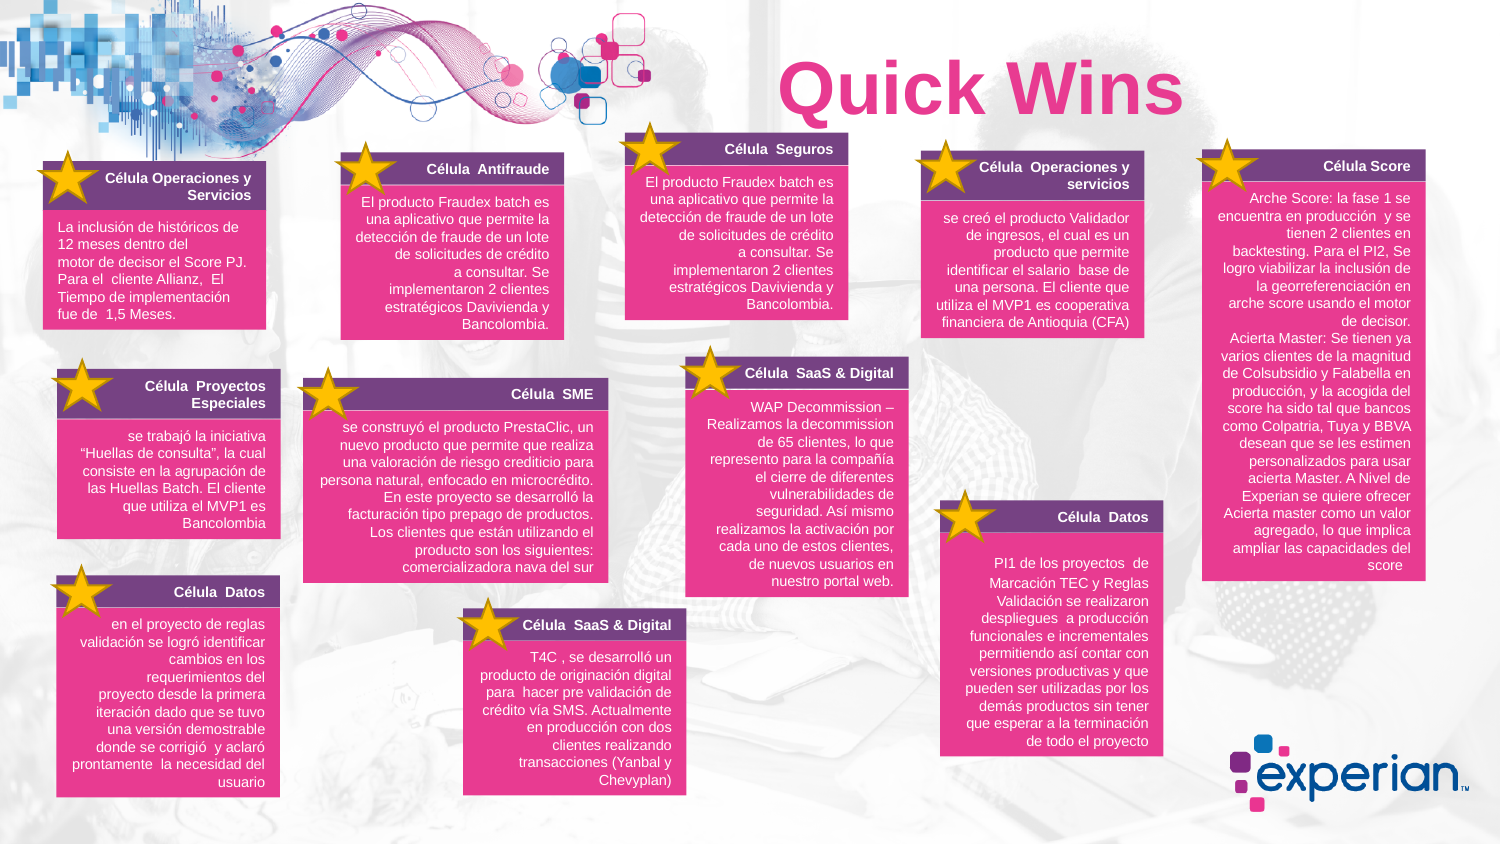

Quick Wins

 Célula  Seguros
El producto Fraudex batch es una aplicativo que permite la detección de fraude de un lote de solicitudes de crédito a consultar. Se implementaron 2 clientes estratégicos Davivienda y Bancolombia.

 Célula Score
Arche Score: la fase 1 se encuentra en producción  y se tienen 2 clientes en backtesting. Para el PI2, Se logro viabilizar la inclusión de la georreferenciación en arche score usando el motor de decisor.
Acierta Master: Se tienen ya varios clientes de la magnitud de Colsubsidio y Falabella en producción, y la acogida del score ha sido tal que bancos como Colpatria, Tuya y BBVA desean que se les estimen personalizados para usar acierta Master. A Nivel de Experian se quiere ofrecer Acierta master como un valor agregado, lo que implica ampliar las capacidades del score

 Célula  Operaciones y servicios
se creó el producto Validador de ingresos, el cual es un producto que permite identificar el salario  base de una persona. El cliente que utiliza el MVP1 es cooperativa financiera de Antioquia (CFA)

 Célula  Antifraude
El producto Fraudex batch es una aplicativo que permite la detección de fraude de un lote de solicitudes de crédito a consultar. Se implementaron 2 clientes estratégicos Davivienda y Bancolombia.

 Célula Operaciones y Servicios
La inclusión de históricos de 12 meses dentro del motor de decisor el Score PJ. Para el  cliente Allianz,  El Tiempo de implementación fue de  1,5 Meses.

 Célula  SaaS & Digital
WAP Decommission – Realizamos la decommission de 65 clientes, lo que represento para la compañía el cierre de diferentes vulnerabilidades de seguridad. Así mismo realizamos la activación por cada uno de estos clientes, de nuevos usuarios en nuestro portal web.

 Célula  Proyectos Especiales
se trabajó la iniciativa “Huellas de consulta”, la cual consiste en la agrupación de las Huellas Batch. El cliente que utiliza el MVP1 es Bancolombia

 Célula  SME
se construyó el producto PrestaClic, un nuevo producto que permite que realiza una valoración de riesgo crediticio para persona natural, enfocado en microcrédito. En este proyecto se desarrolló la facturación tipo prepago de productos.  Los clientes que están utilizando el producto son los siguientes: comercializadora nava del sur

 Célula  Datos
 PI1 de los proyectos  de Marcación TEC y Reglas Validación se realizaron despliegues  a producción funcionales e incrementales permitiendo así contar con versiones productivas y que pueden ser utilizadas por los demás productos sin tener que esperar a la terminación de todo el proyecto

 Célula  Datos
en el proyecto de reglas validación se logró identificar cambios en los requerimientos del proyecto desde la primera iteración dado que se tuvo una versión demostrable donde se corrigió  y aclaró prontamente  la necesidad del usuario

 Célula  SaaS & Digital
T4C , se desarrolló un producto de originación digital para  hacer pre validación de crédito vía SMS. Actualmente en producción con dos clientes realizando transacciones (Yanbal y Chevyplan)